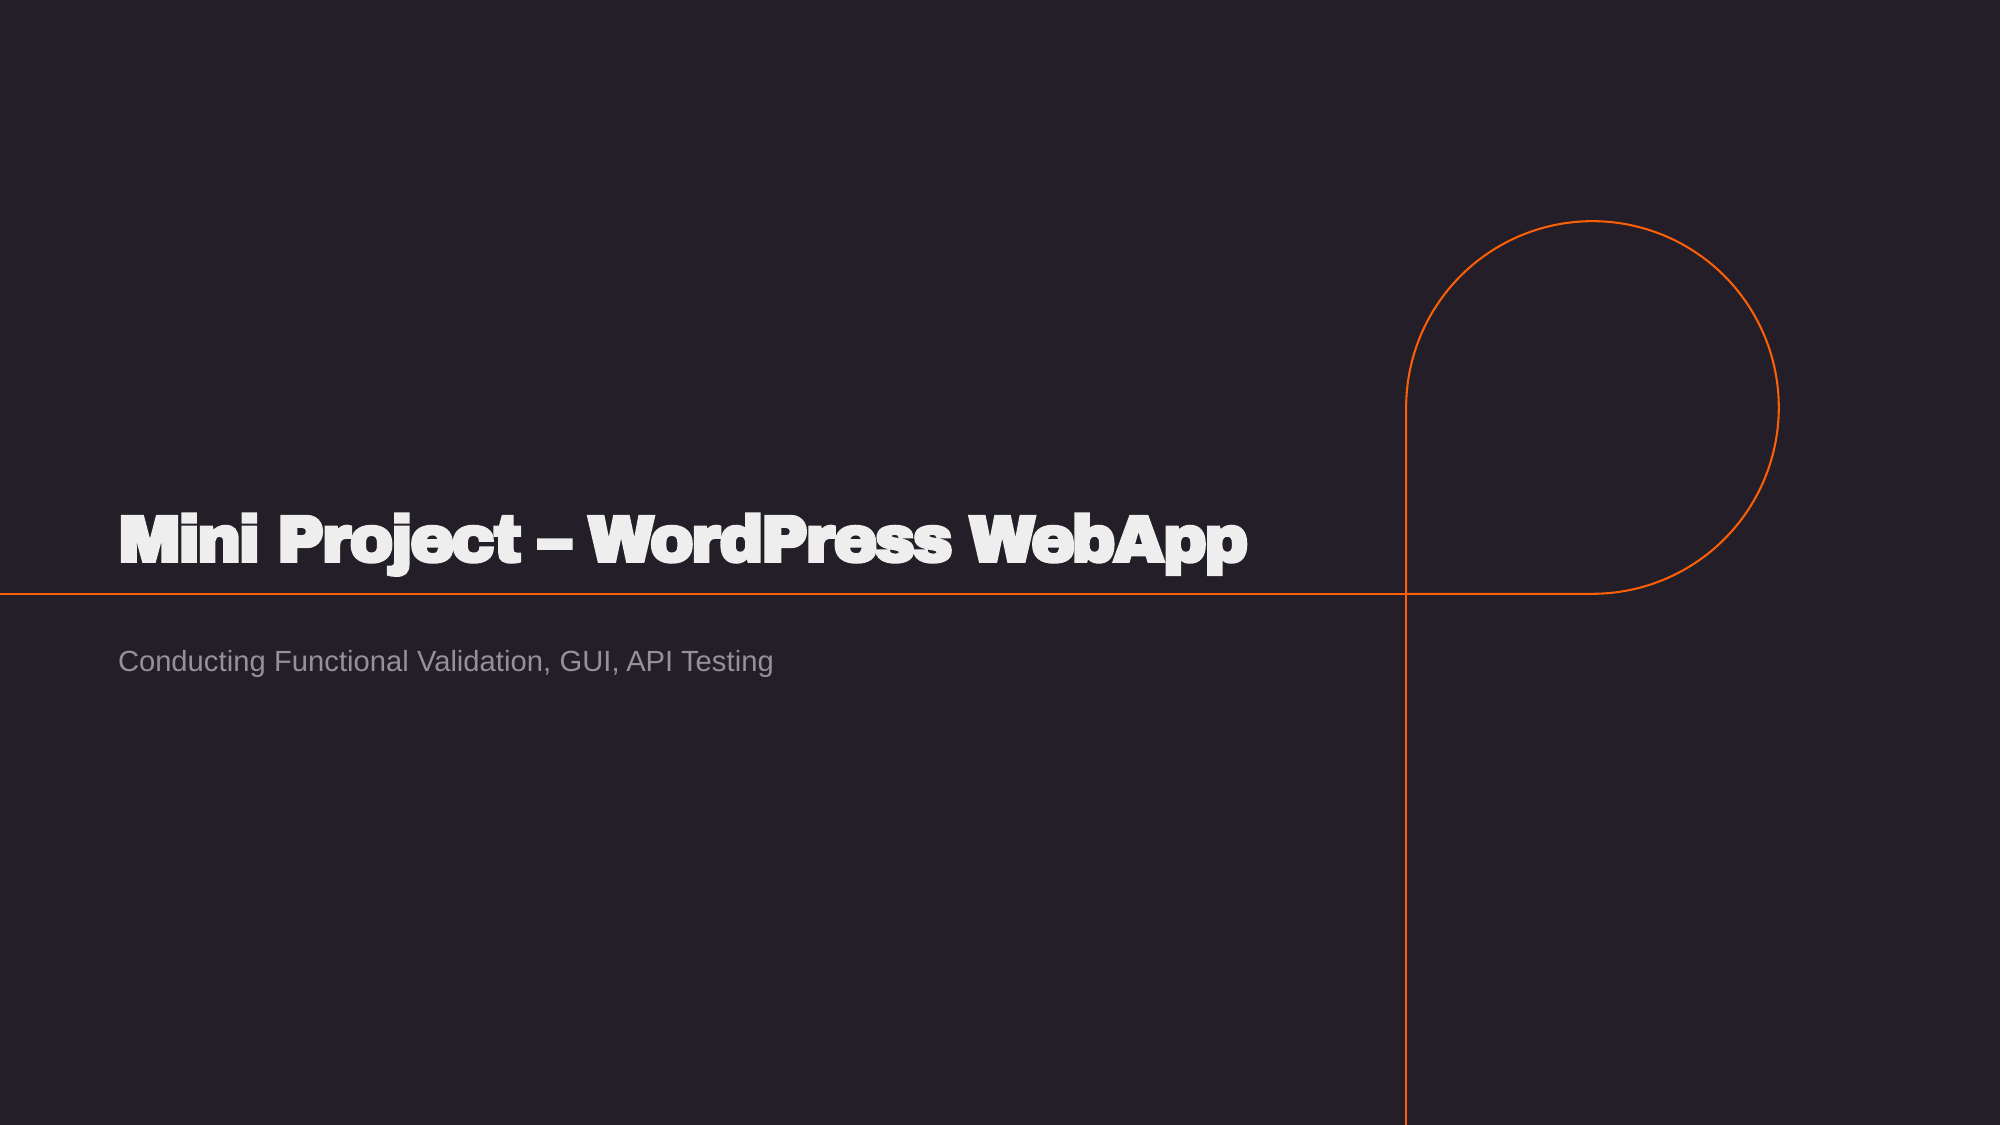

# Mini Project – WordPress WebApp
Conducting Functional Validation, GUI, API Testing